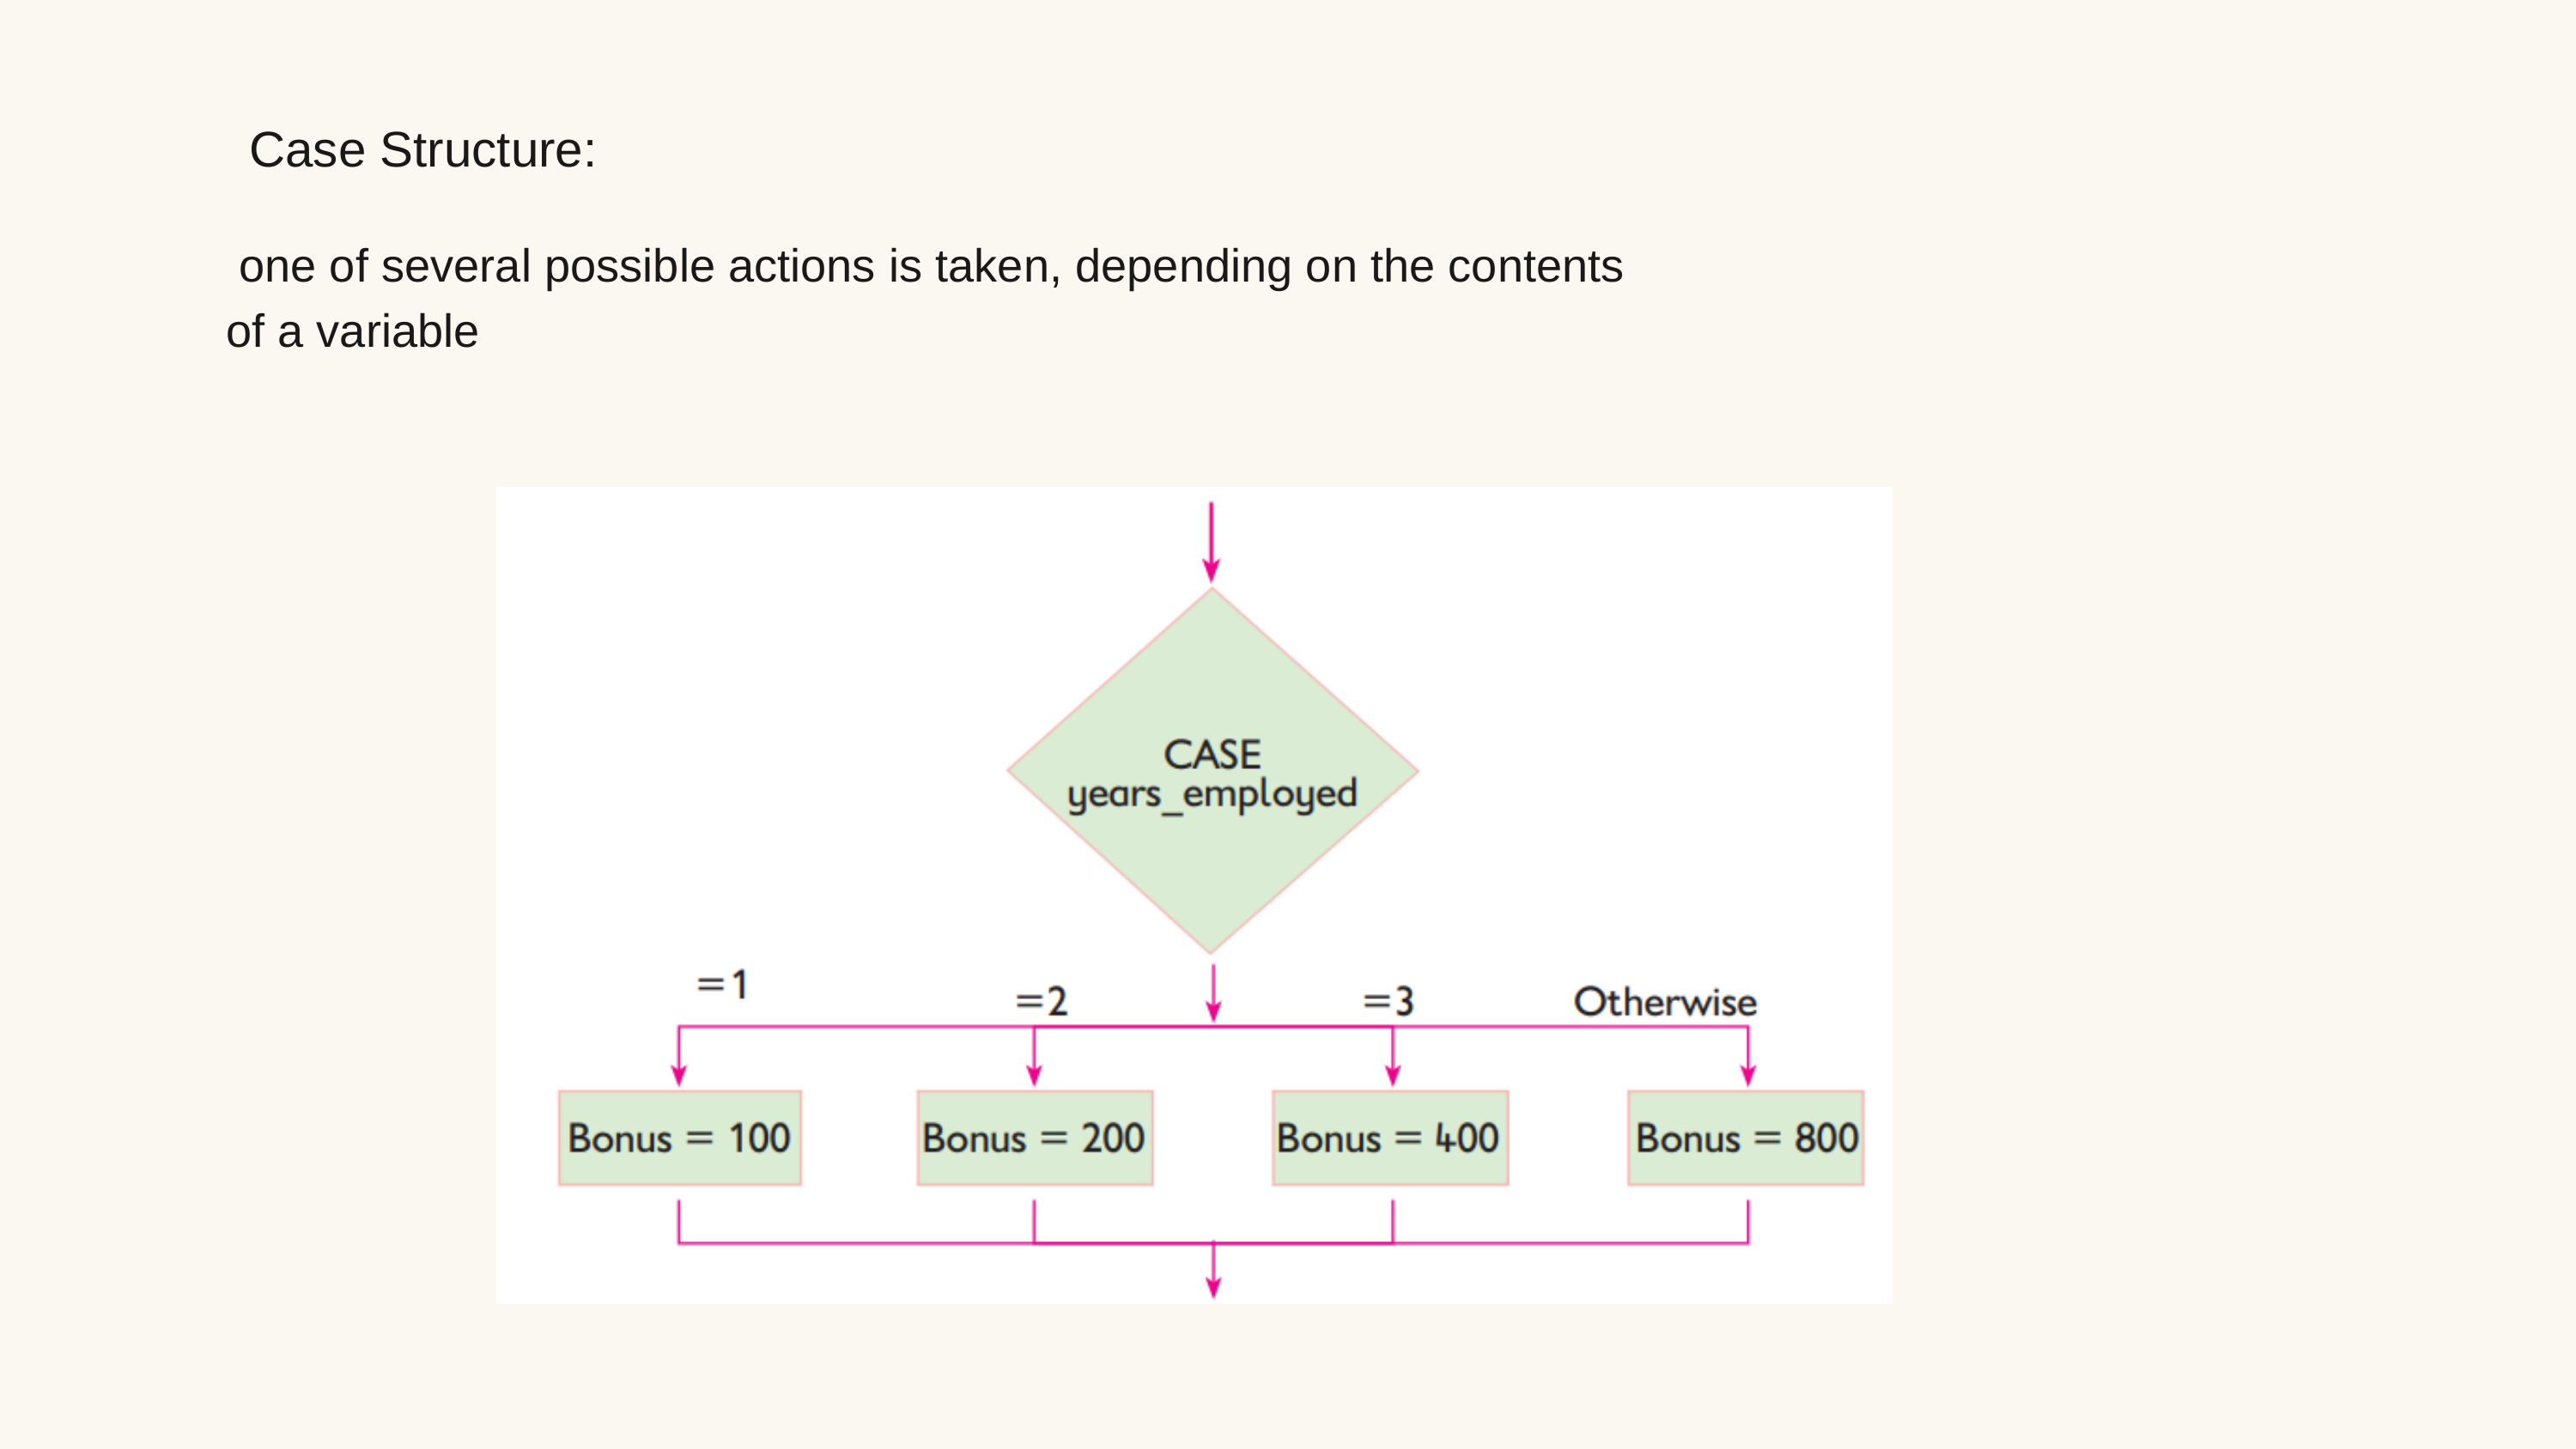

Case Structure:
 one of several possible actions is taken, depending on the contents
of a variable